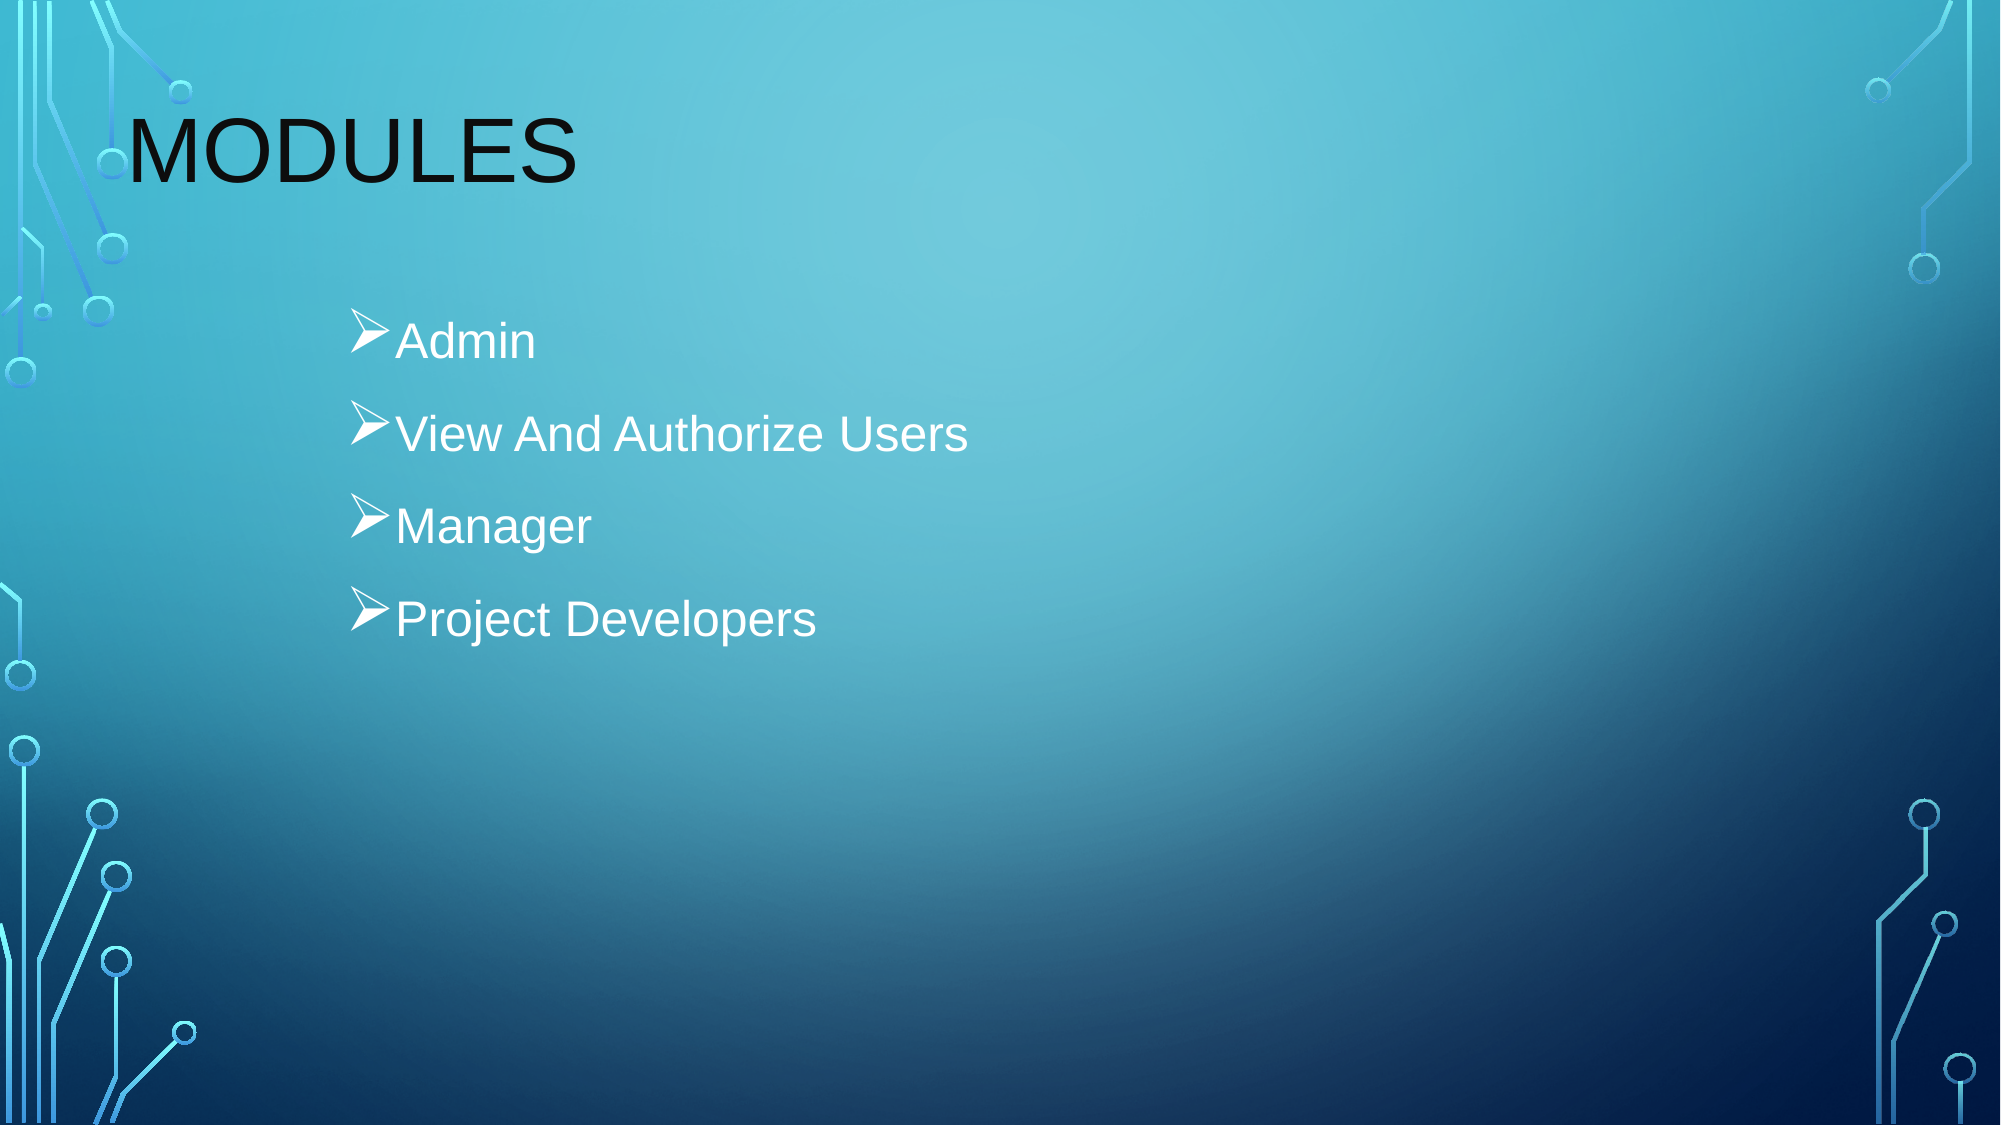

# MODULES
Admin
View And Authorize Users
Manager
Project Developers